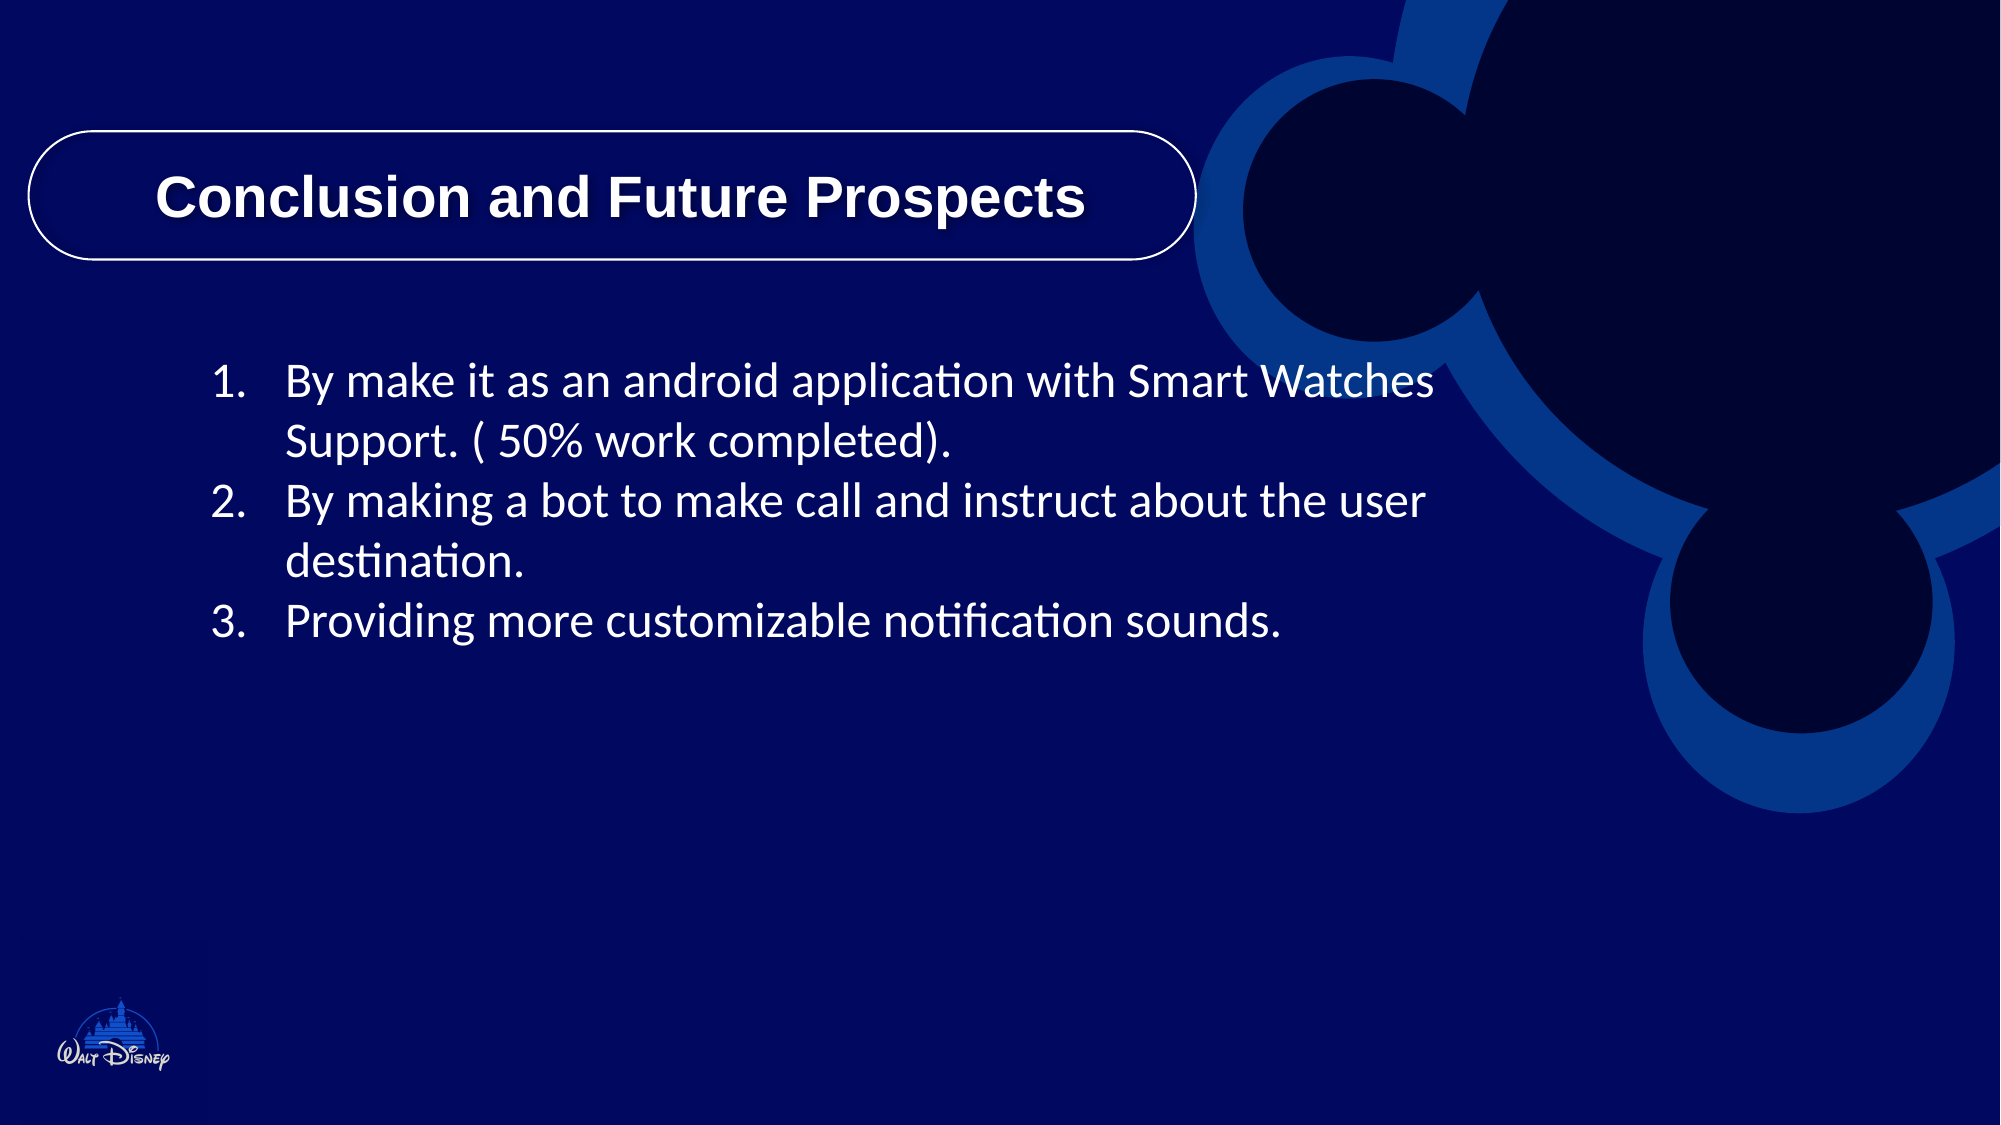

Conclusion and Future Prospects
By make it as an android application with Smart Watches Support. ( 50% work completed).
By making a bot to make call and instruct about the user destination.
Providing more customizable notification sounds.